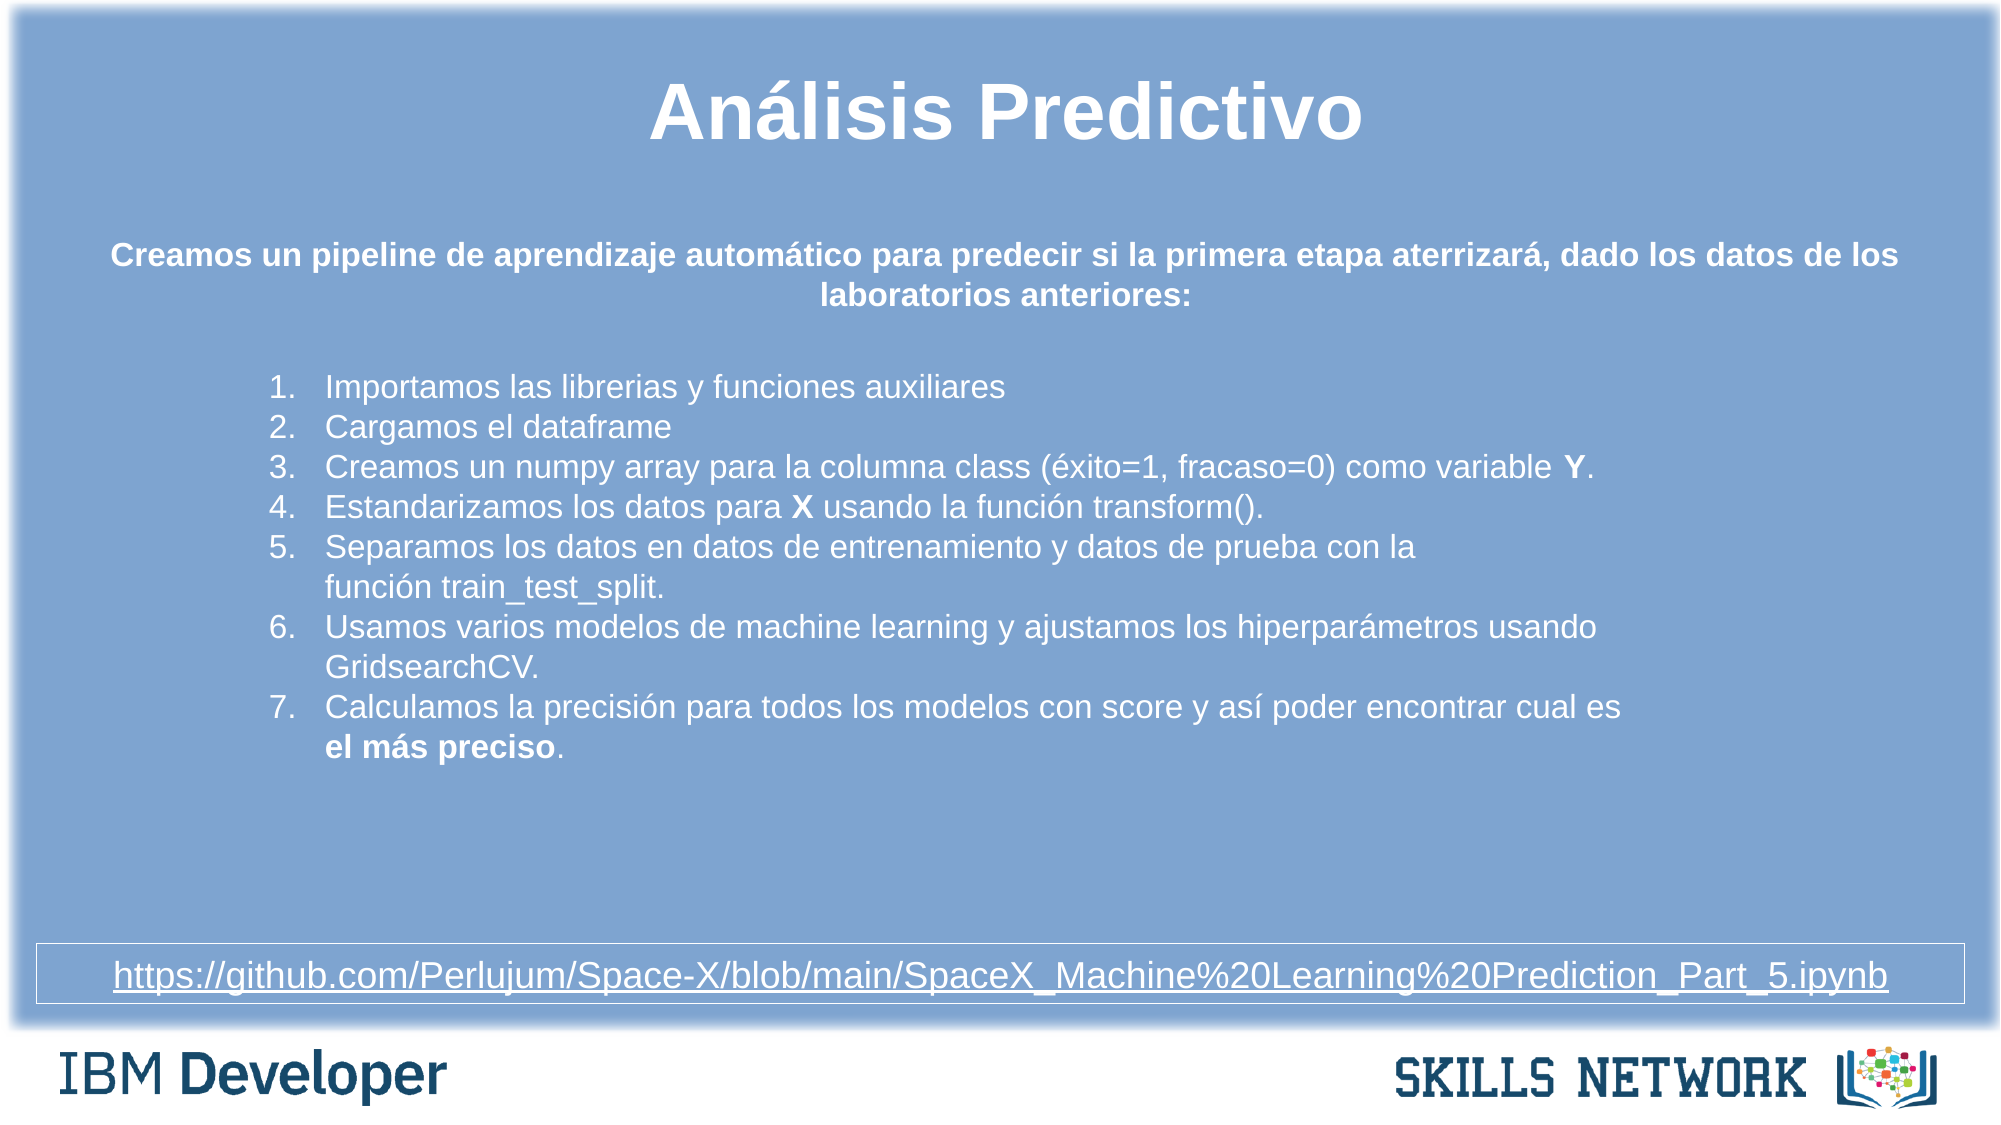

# Análisis Predictivo

Creamos un pipeline de aprendizaje automático para predecir si la primera etapa aterrizará, dado los datos de los laboratorios anteriores:

Importamos las librerias y funciones auxiliares
Cargamos el dataframe
Creamos un numpy array para la columna class (éxito=1, fracaso=0) como variable Y.
Estandarizamos los datos para X usando la función transform().
Separamos los datos en datos de entrenamiento y datos de prueba con la función train_test_split.
Usamos varios modelos de machine learning y ajustamos los hiperparámetros usando GridsearchCV.
Calculamos la precisión para todos los modelos con score y así poder encontrar cual es el más preciso.

https://github.com/Perlujum/Space-X/blob/main/SpaceX_Machine%20Learning%20Prediction_Part_5.ipynb